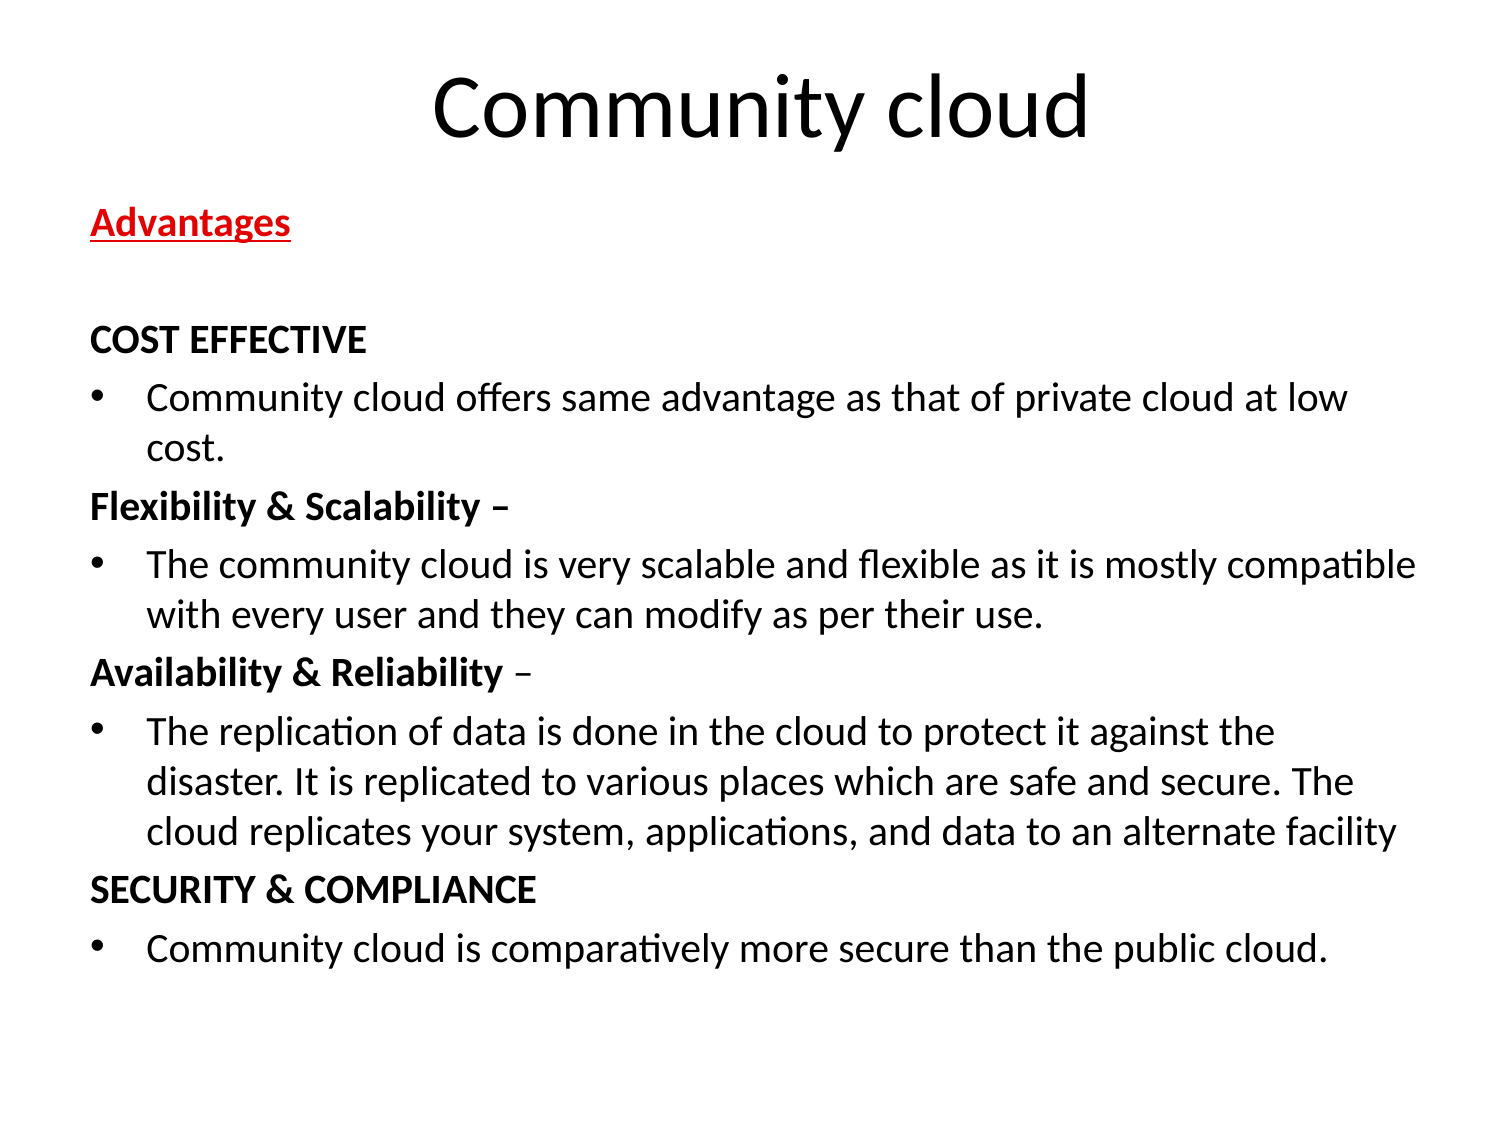

Community cloud
Advantages

COST EFFECTIVE
Community cloud offers same advantage as that of private cloud at low cost.
Flexibility & Scalability –
The community cloud is very scalable and flexible as it is mostly compatible with every user and they can modify as per their use.
Availability & Reliability –
The replication of data is done in the cloud to protect it against the disaster. It is replicated to various places which are safe and secure. The cloud replicates your system, applications, and data to an alternate facility
SECURITY & COMPLIANCE
Community cloud is comparatively more secure than the public cloud.